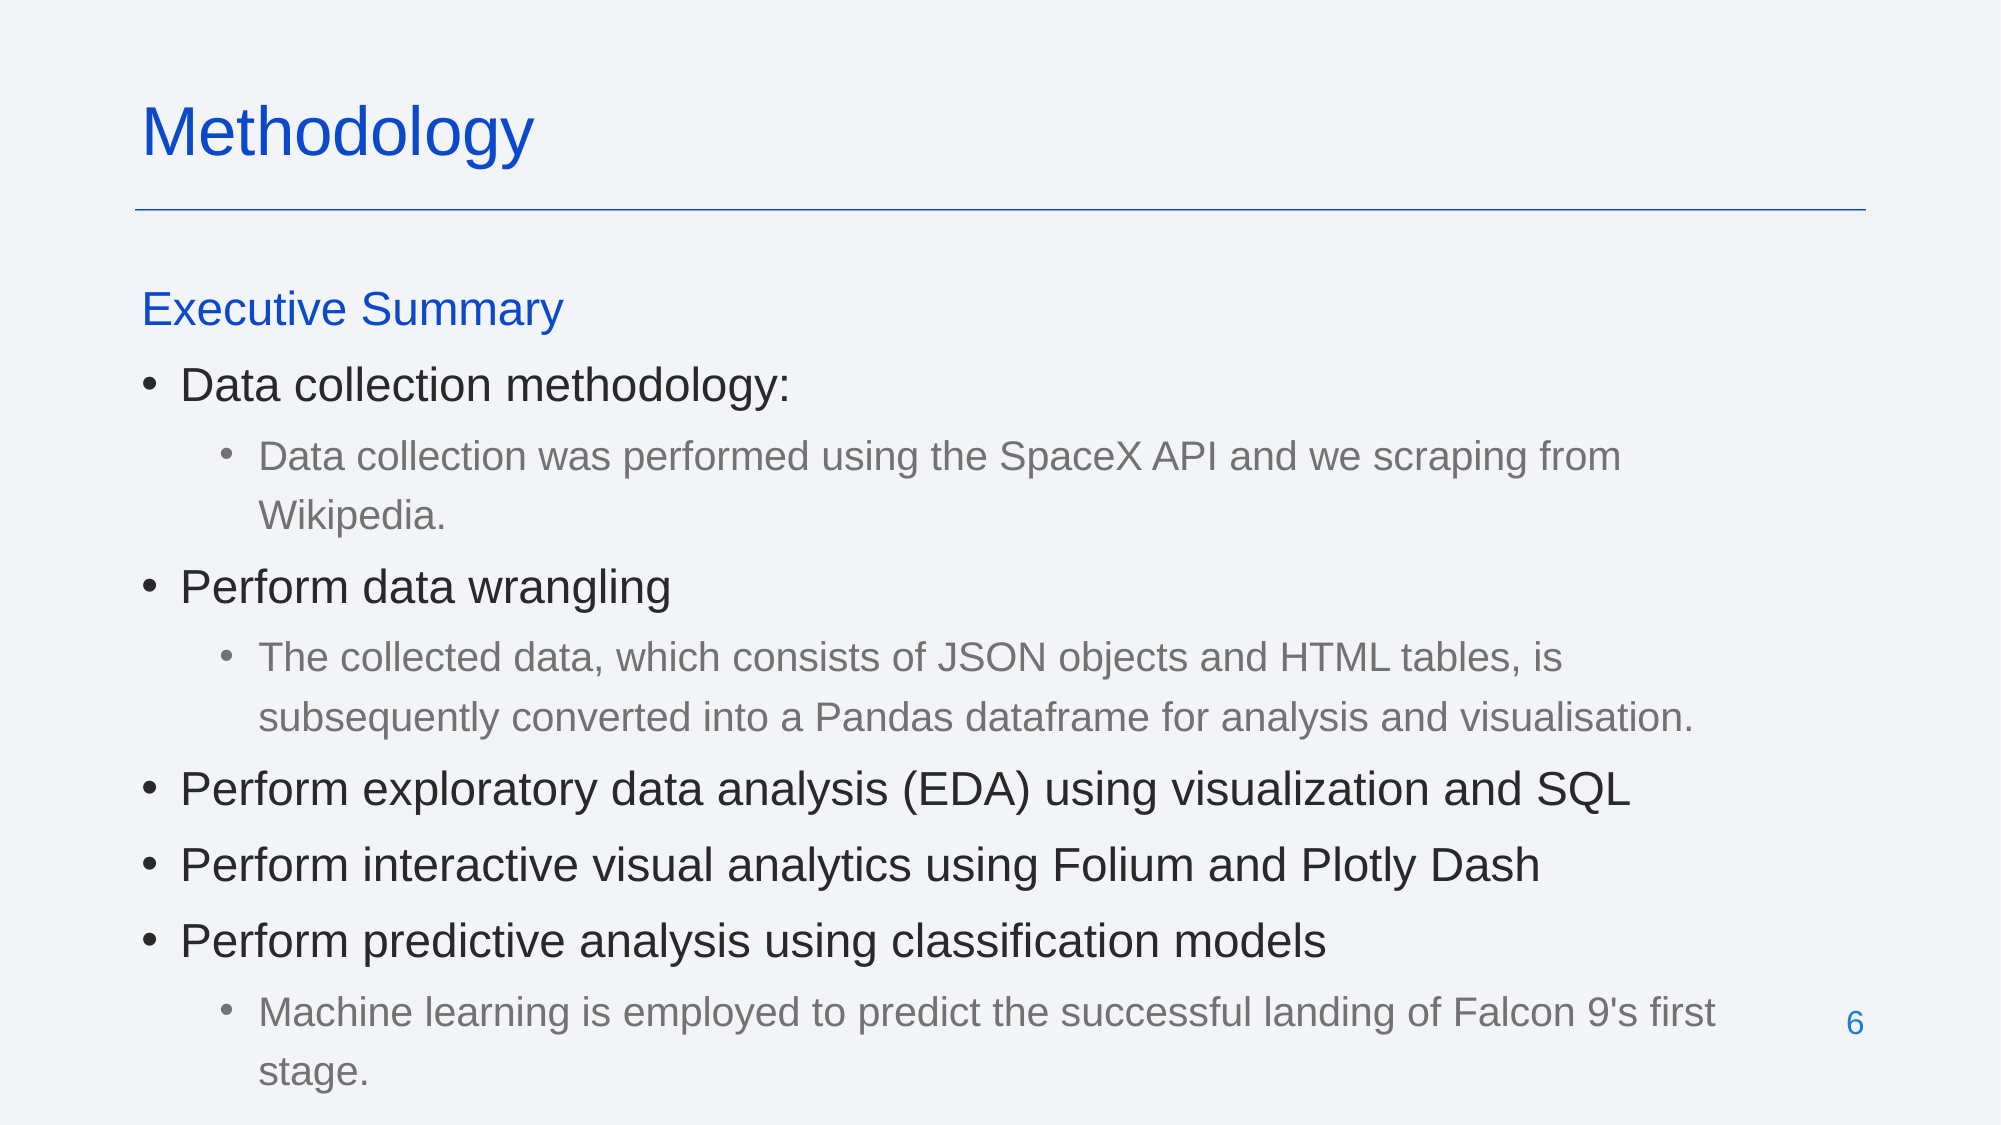

Methodology
Executive Summary
Data collection methodology:
Data collection was performed using the SpaceX API and we scraping from Wikipedia.
Perform data wrangling
The collected data, which consists of JSON objects and HTML tables, is subsequently converted into a Pandas dataframe for analysis and visualisation.
Perform exploratory data analysis (EDA) using visualization and SQL
Perform interactive visual analytics using Folium and Plotly Dash
Perform predictive analysis using classification models
Machine learning is employed to predict the successful landing of Falcon 9's first stage.

6